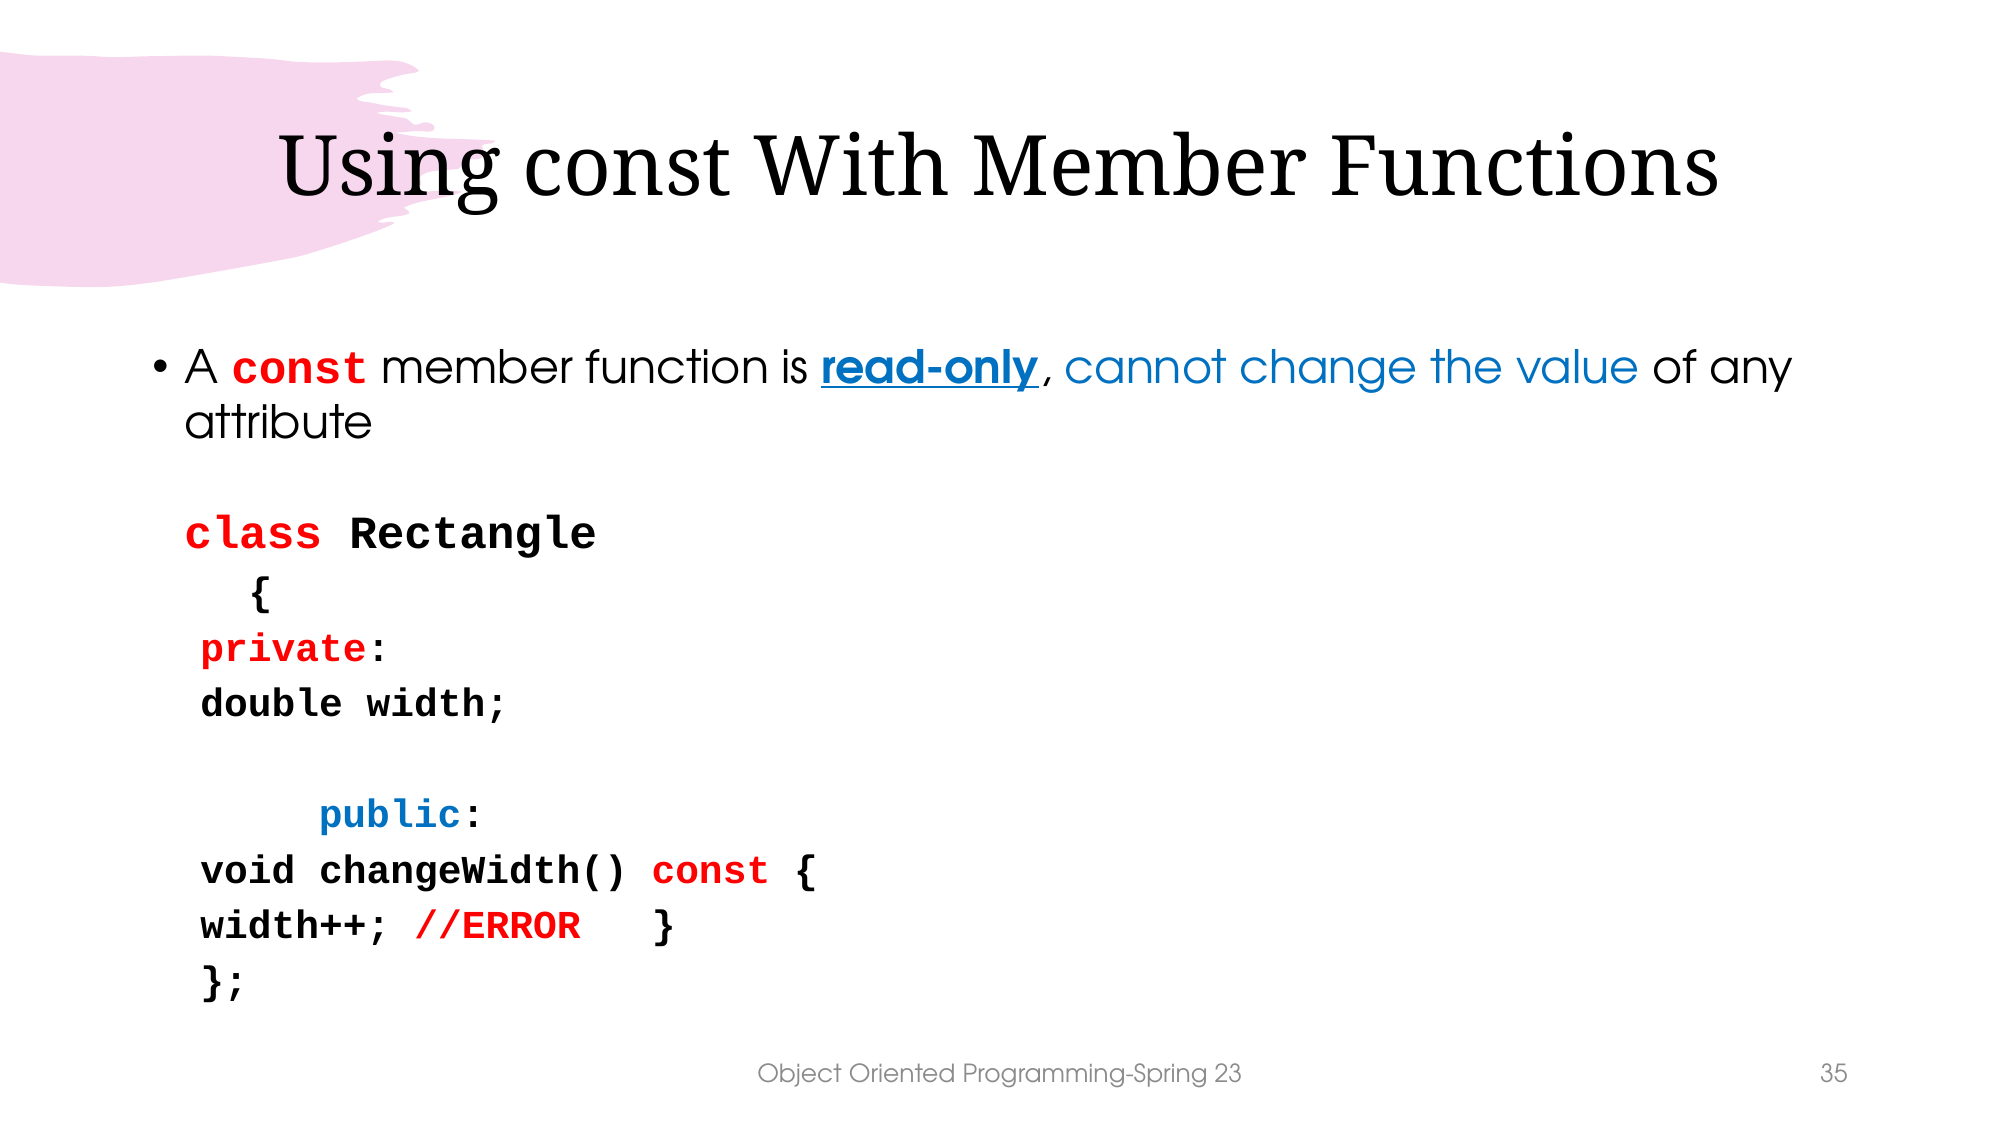

# Using const With Member Functions
A const member function is read-only, cannot change the value of any attribute
class Rectangle
	{
	private:
	double width;

 	public:
	void changeWidth() const {
		width++; //ERROR   }
	};
Object Oriented Programming-Spring 23
35